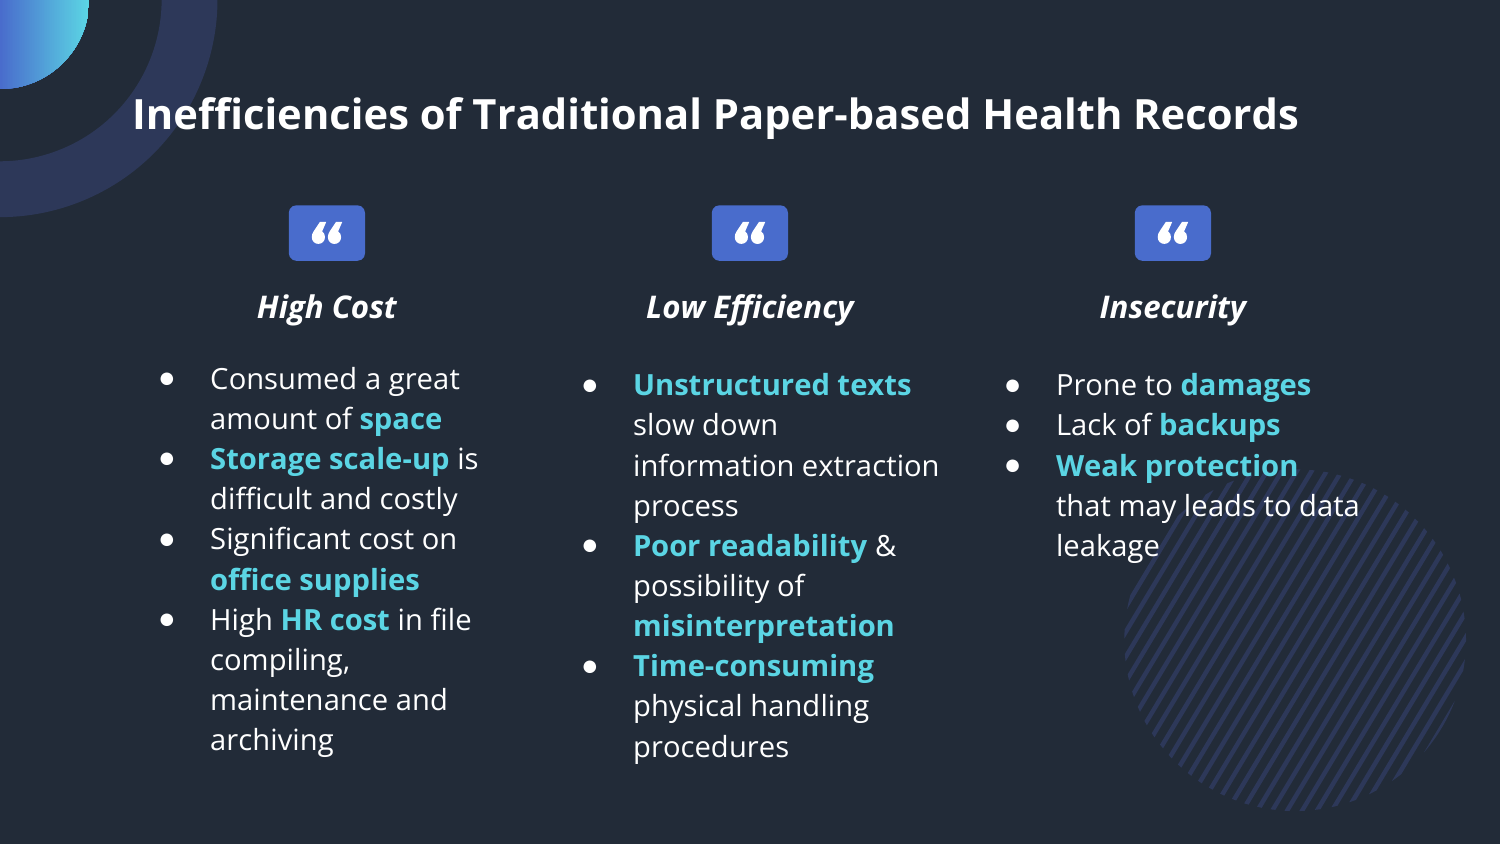

# Inefficiencies of Traditional Paper-based Health Records

High Cost
Low Efficiency
Insecurity
Consumed a great amount of space
Storage scale-up is difficult and costly
Significant cost on office supplies
High HR cost in file compiling, maintenance and archiving
Unstructured texts slow down information extraction process
Poor readability & possibility of misinterpretation
Time-consuming physical handling procedures
Prone to damages
Lack of backups
Weak protection  that may leads to data leakage